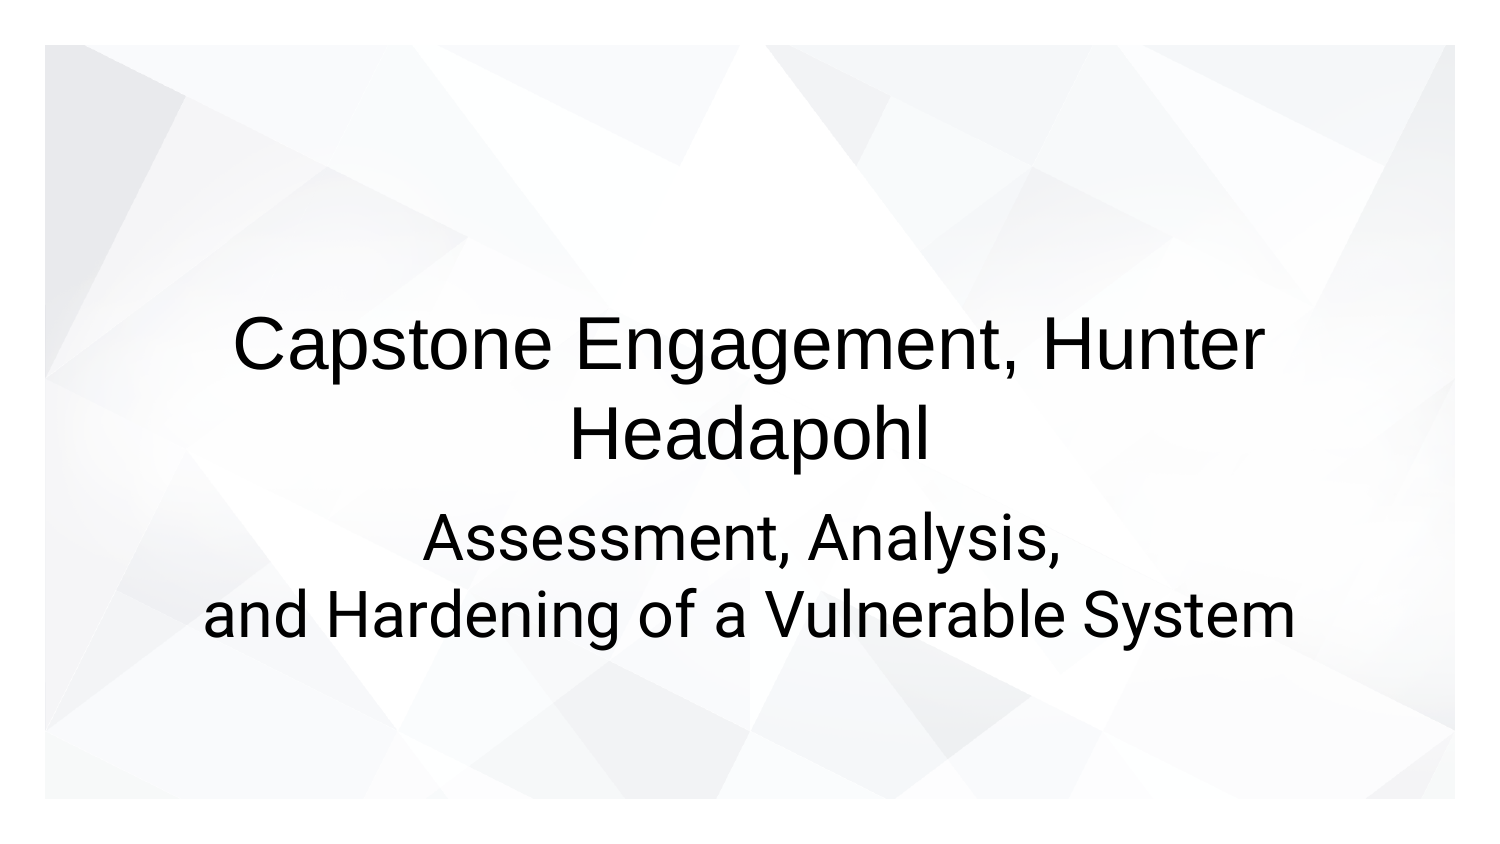

# Capstone Engagement, Hunter Headapohl
Assessment, Analysis,
and Hardening of a Vulnerable System